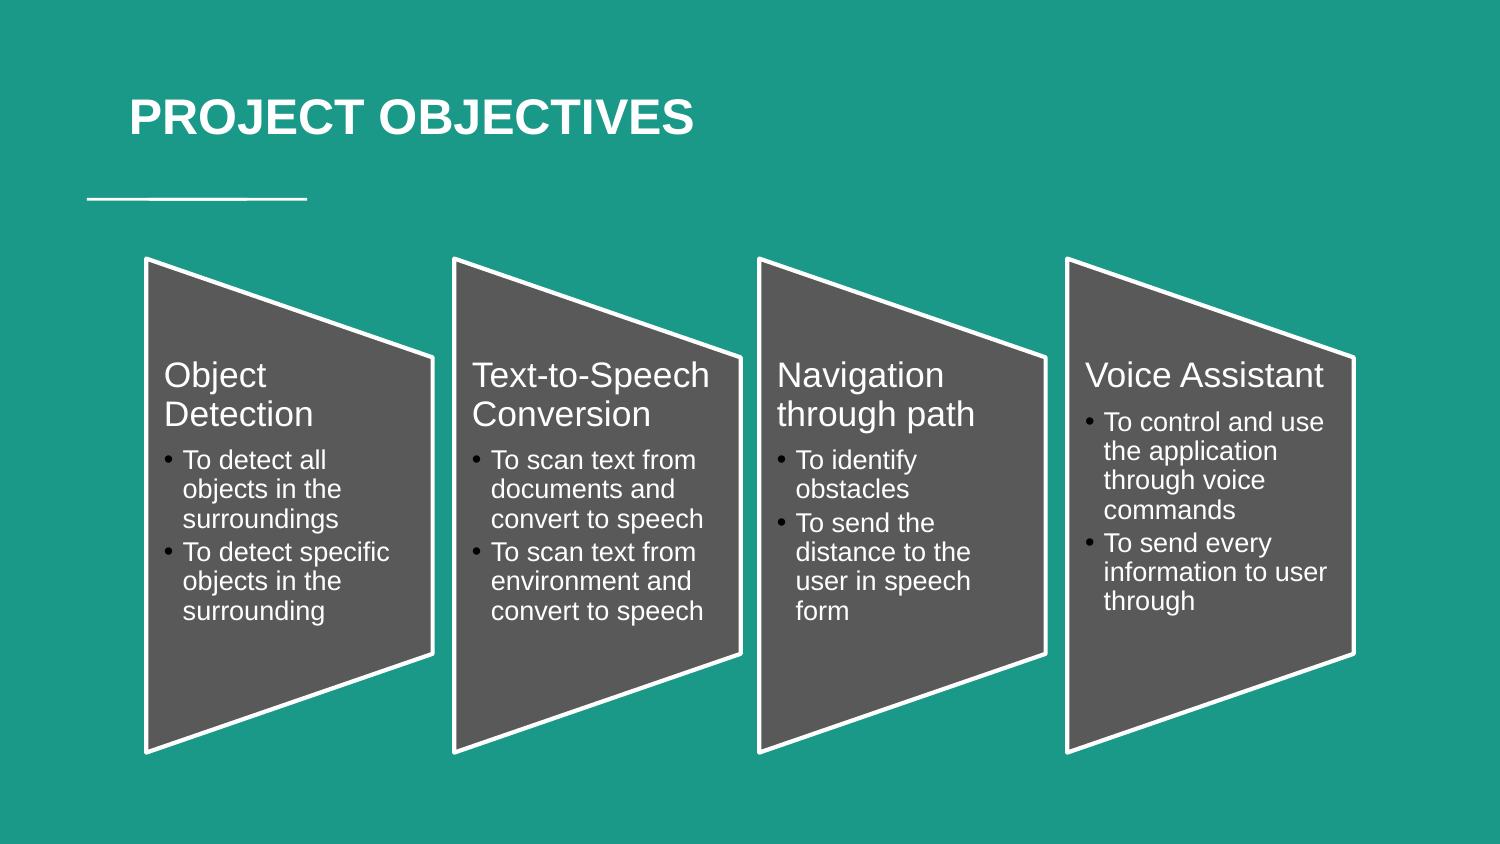

# PROJECT OBJECTIVES
Voice Assistant
To control and use the application through voice commands
To send every information to user through

Object Detection
To detect all  objects in the surroundings
To detect specific objects in the surrounding
Text-to-Speech Conversion
To scan text from documents and convert to speech
To scan text from environment and convert to speech
Navigation through path
To identify obstacles
To send the distance to the user in speech form